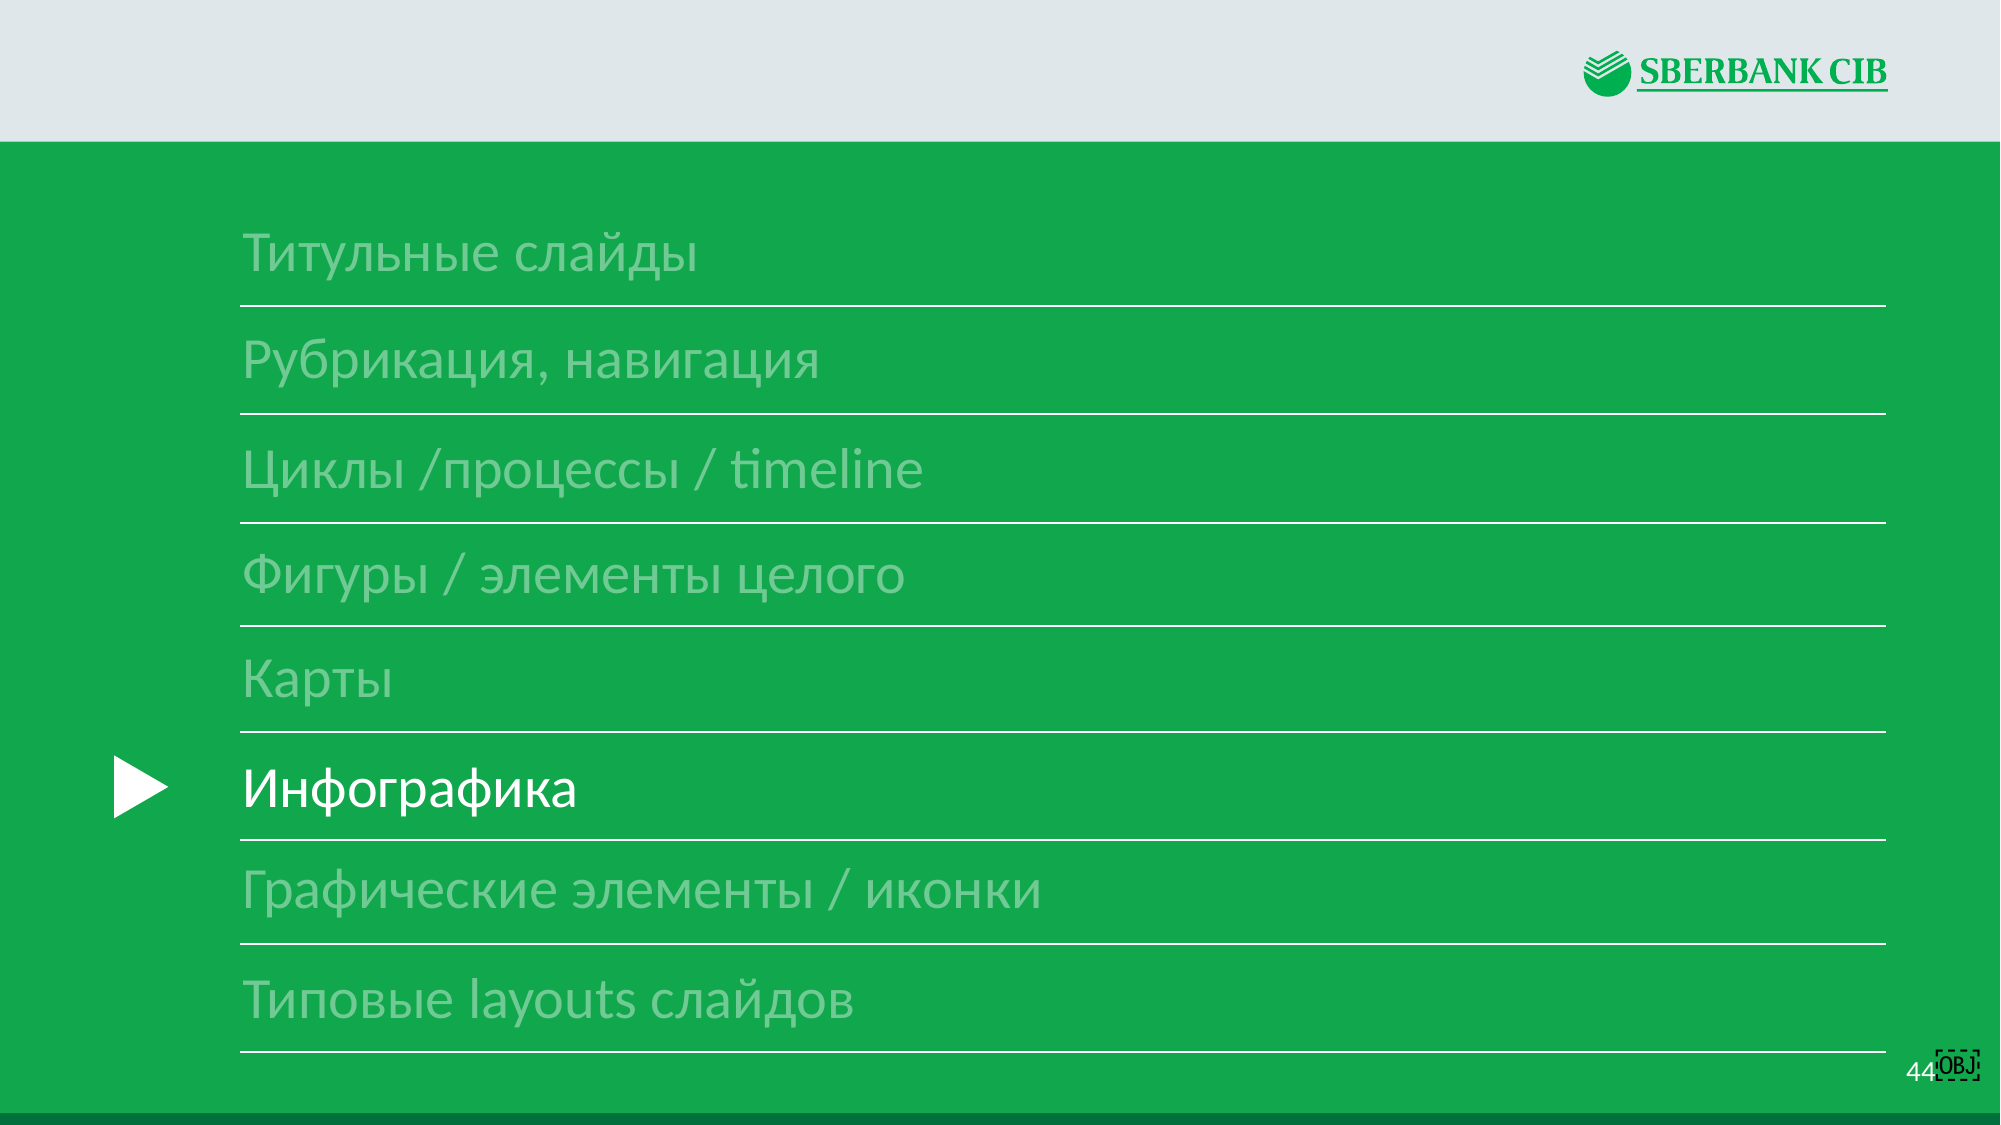

#
Титульные слайды
Рубрикация, навигация
Циклы /процессы / timeline
Фигуры / элементы целого
Карты
Инфографика

Графические элементы / иконки
Типовые layouts слайдов